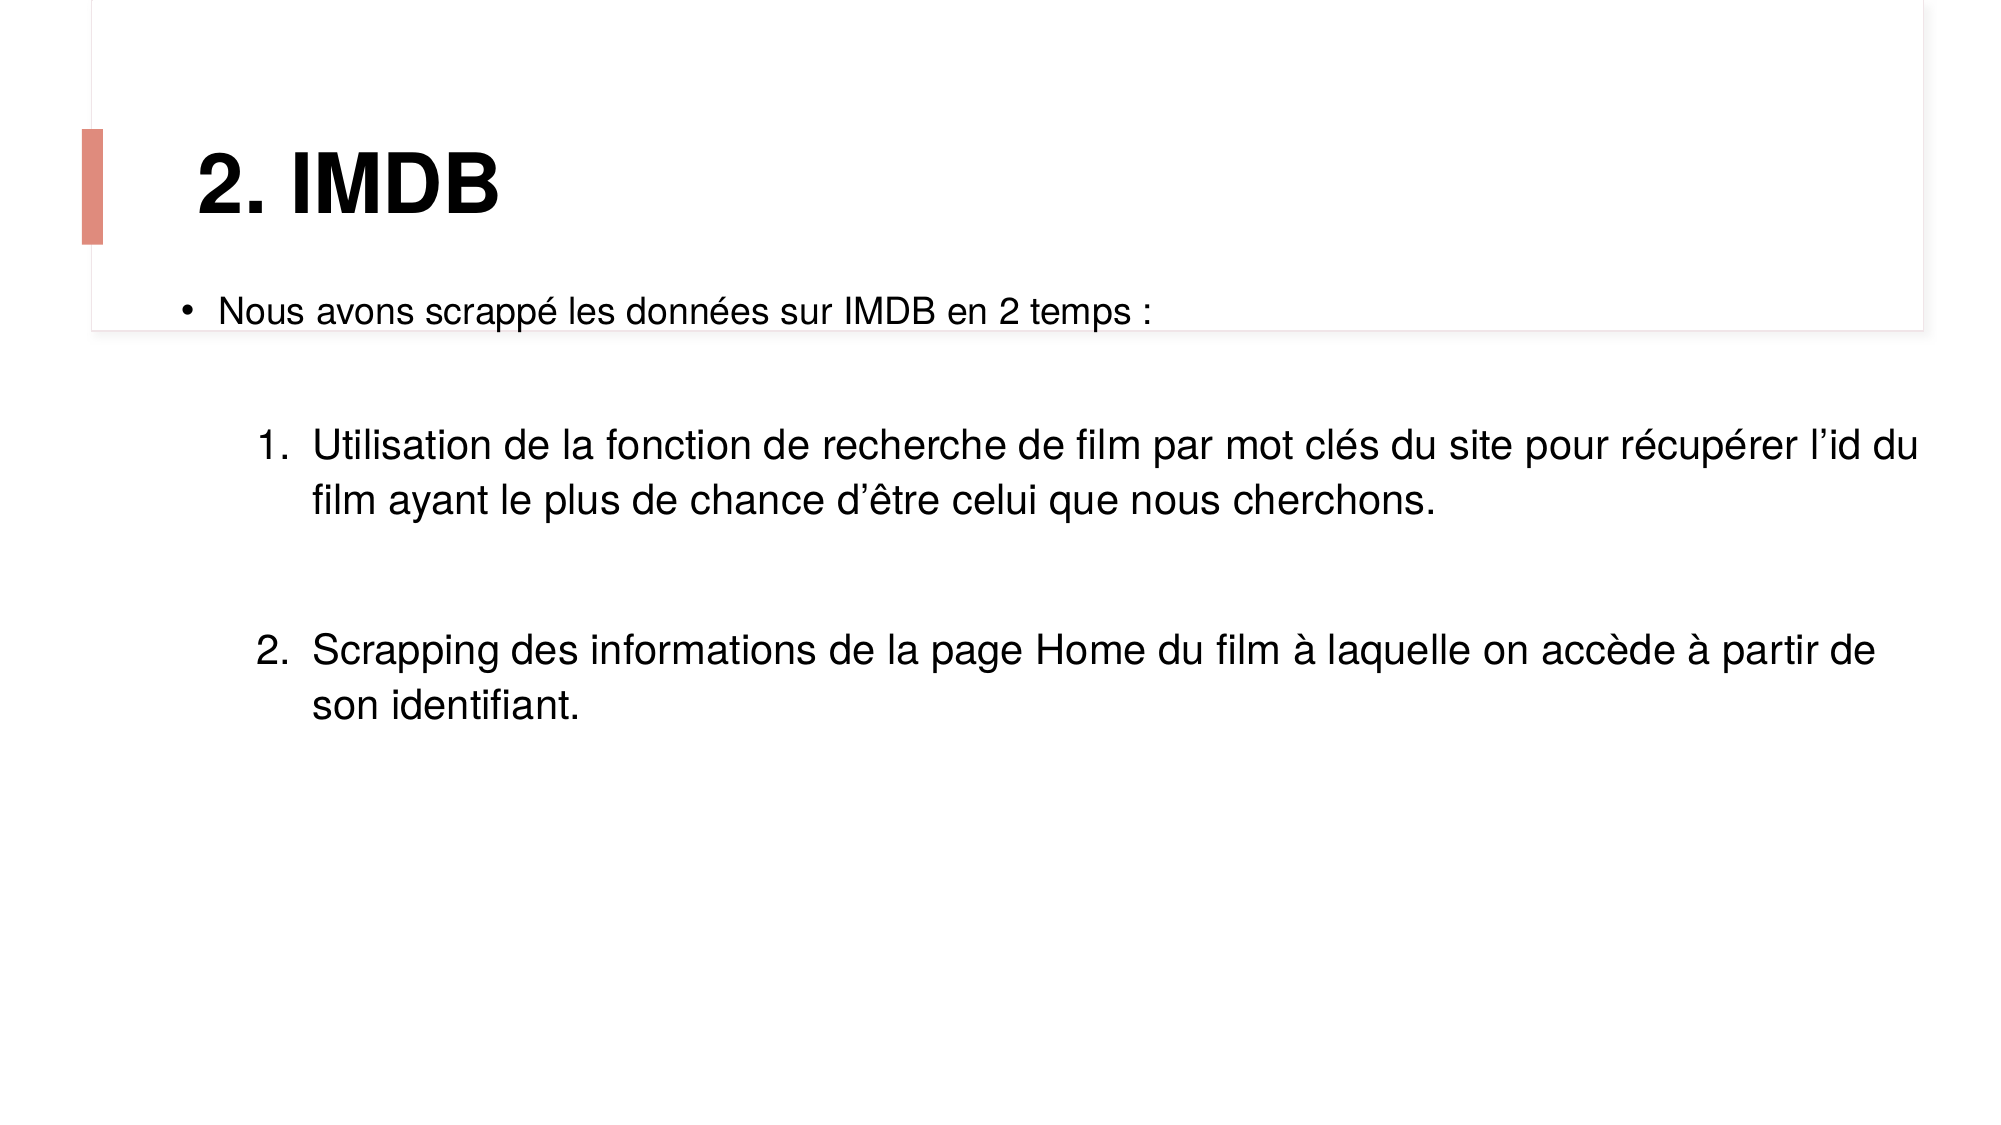

# 2. IMDB
Nous avons scrappé les données sur IMDB en 2 temps :

Utilisation de la fonction de recherche de film par mot clés du site pour récupérer l’id du film ayant le plus de chance d’être celui que nous cherchons.

Scrapping des informations de la page Home du film à laquelle on accède à partir de son identifiant.